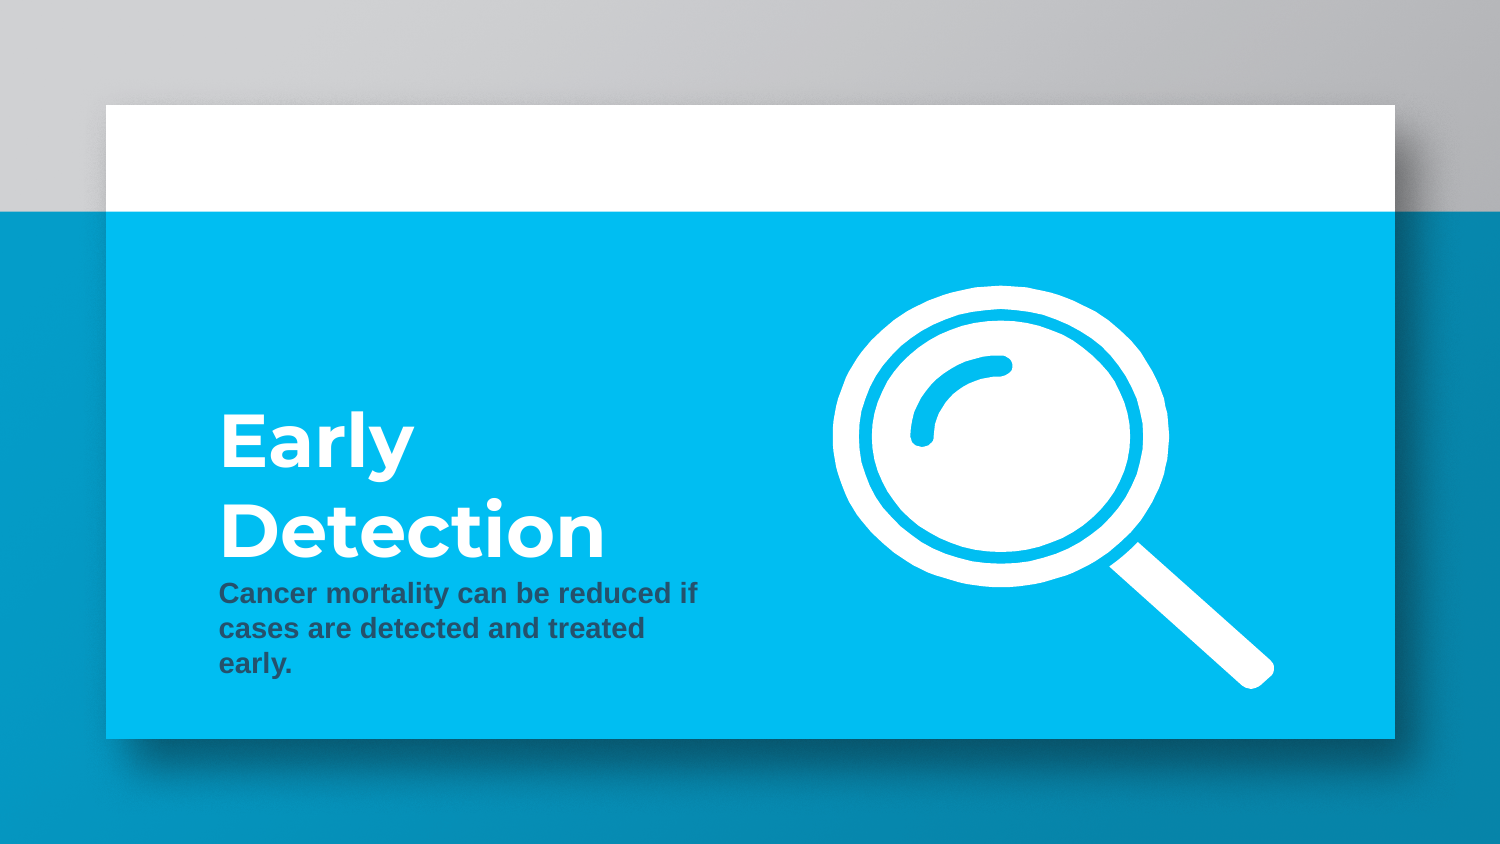

Early
Detection
Cancer mortality can be reduced if cases are detected and treated early.